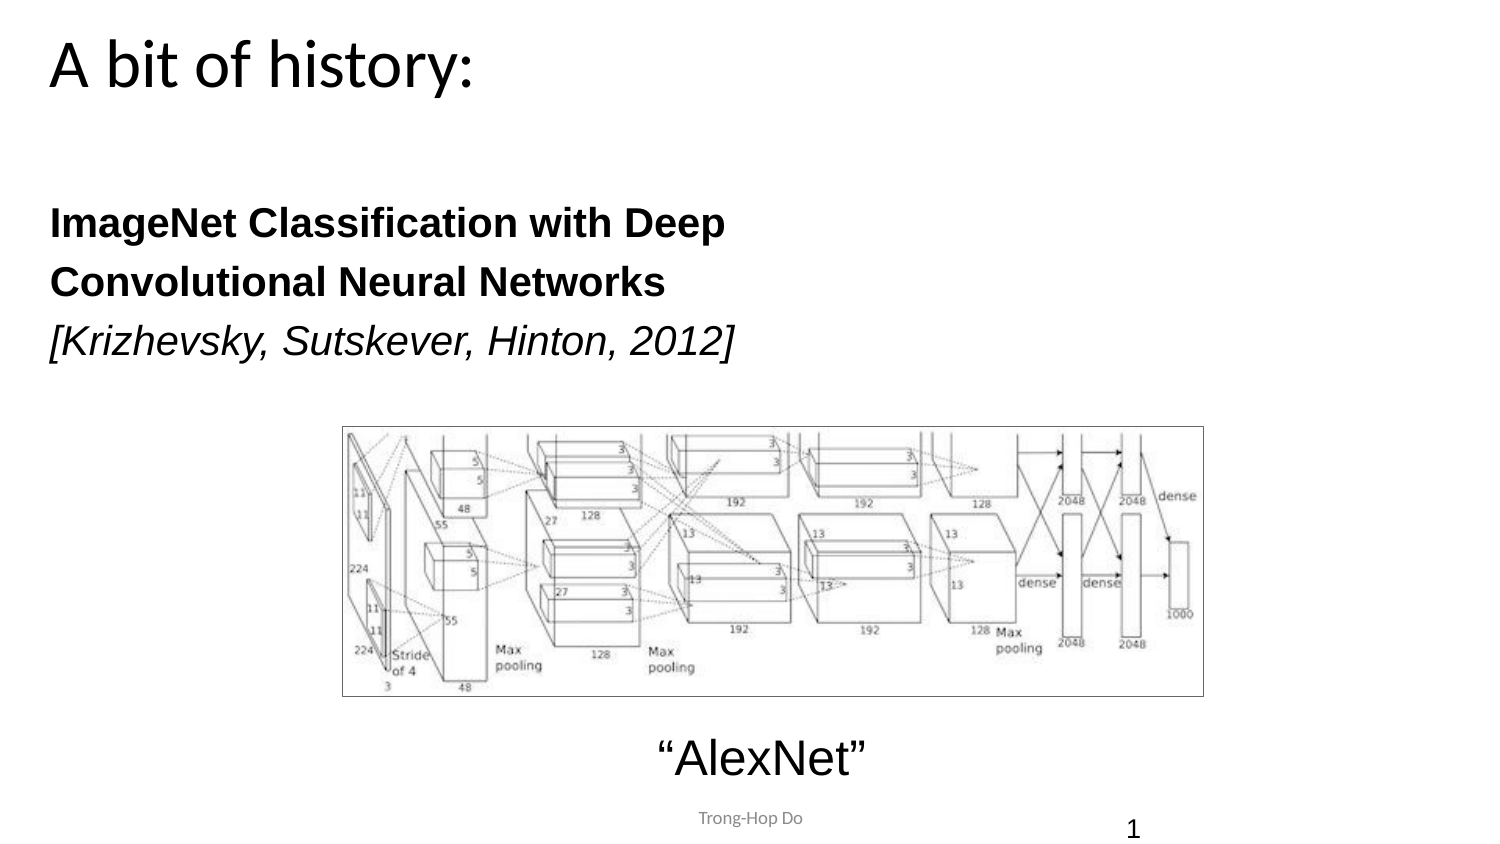

# A bit of history:
ImageNet Classification with Deep  Convolutional Neural Networks  [Krizhevsky, Sutskever, Hinton, 2012]

“AlexNet”
Trong-Hop Do
Lecture 5 -
1155